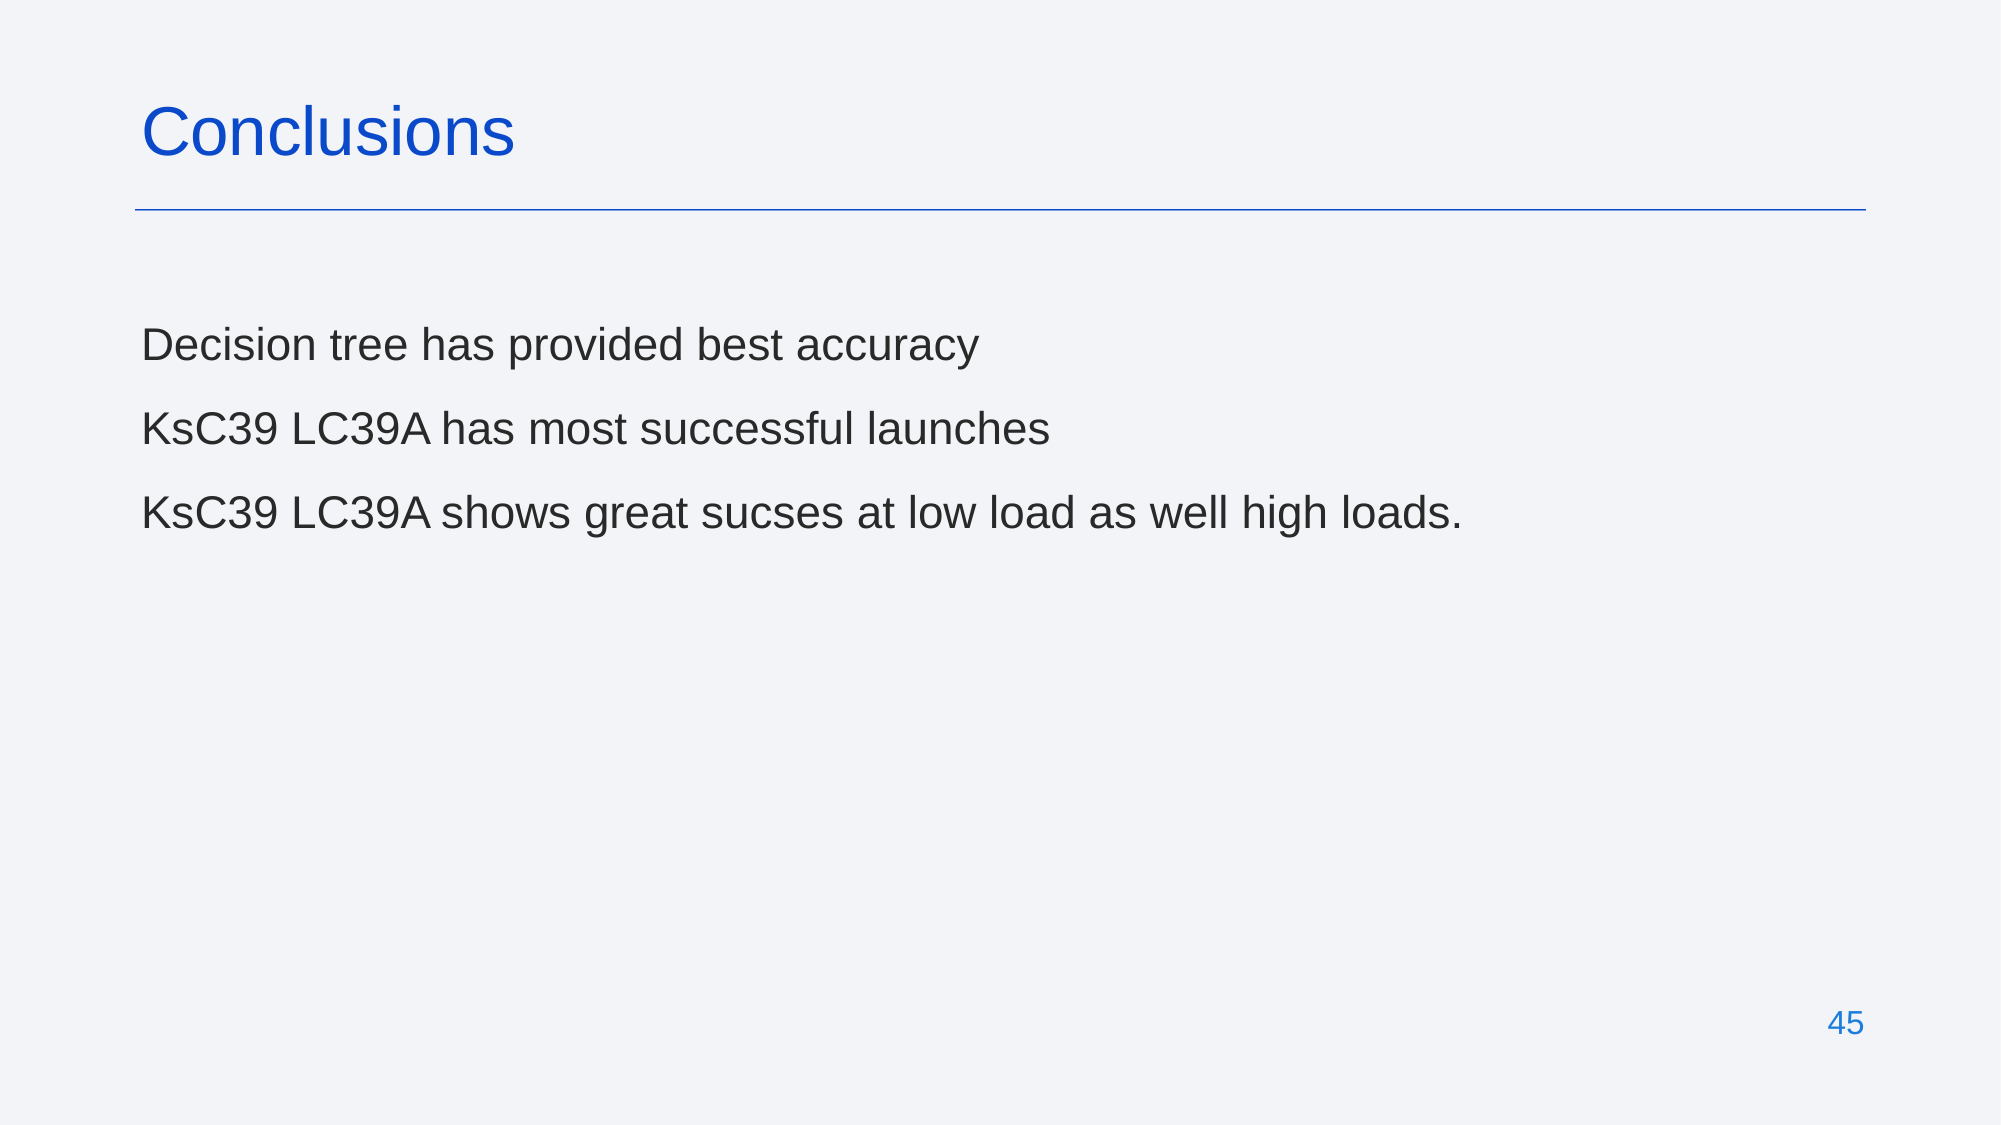

Conclusions
Decision tree has provided best accuracy
KsC39 LC39A has most successful launches
KsC39 LC39A shows great sucses at low load as well high loads.

# 45